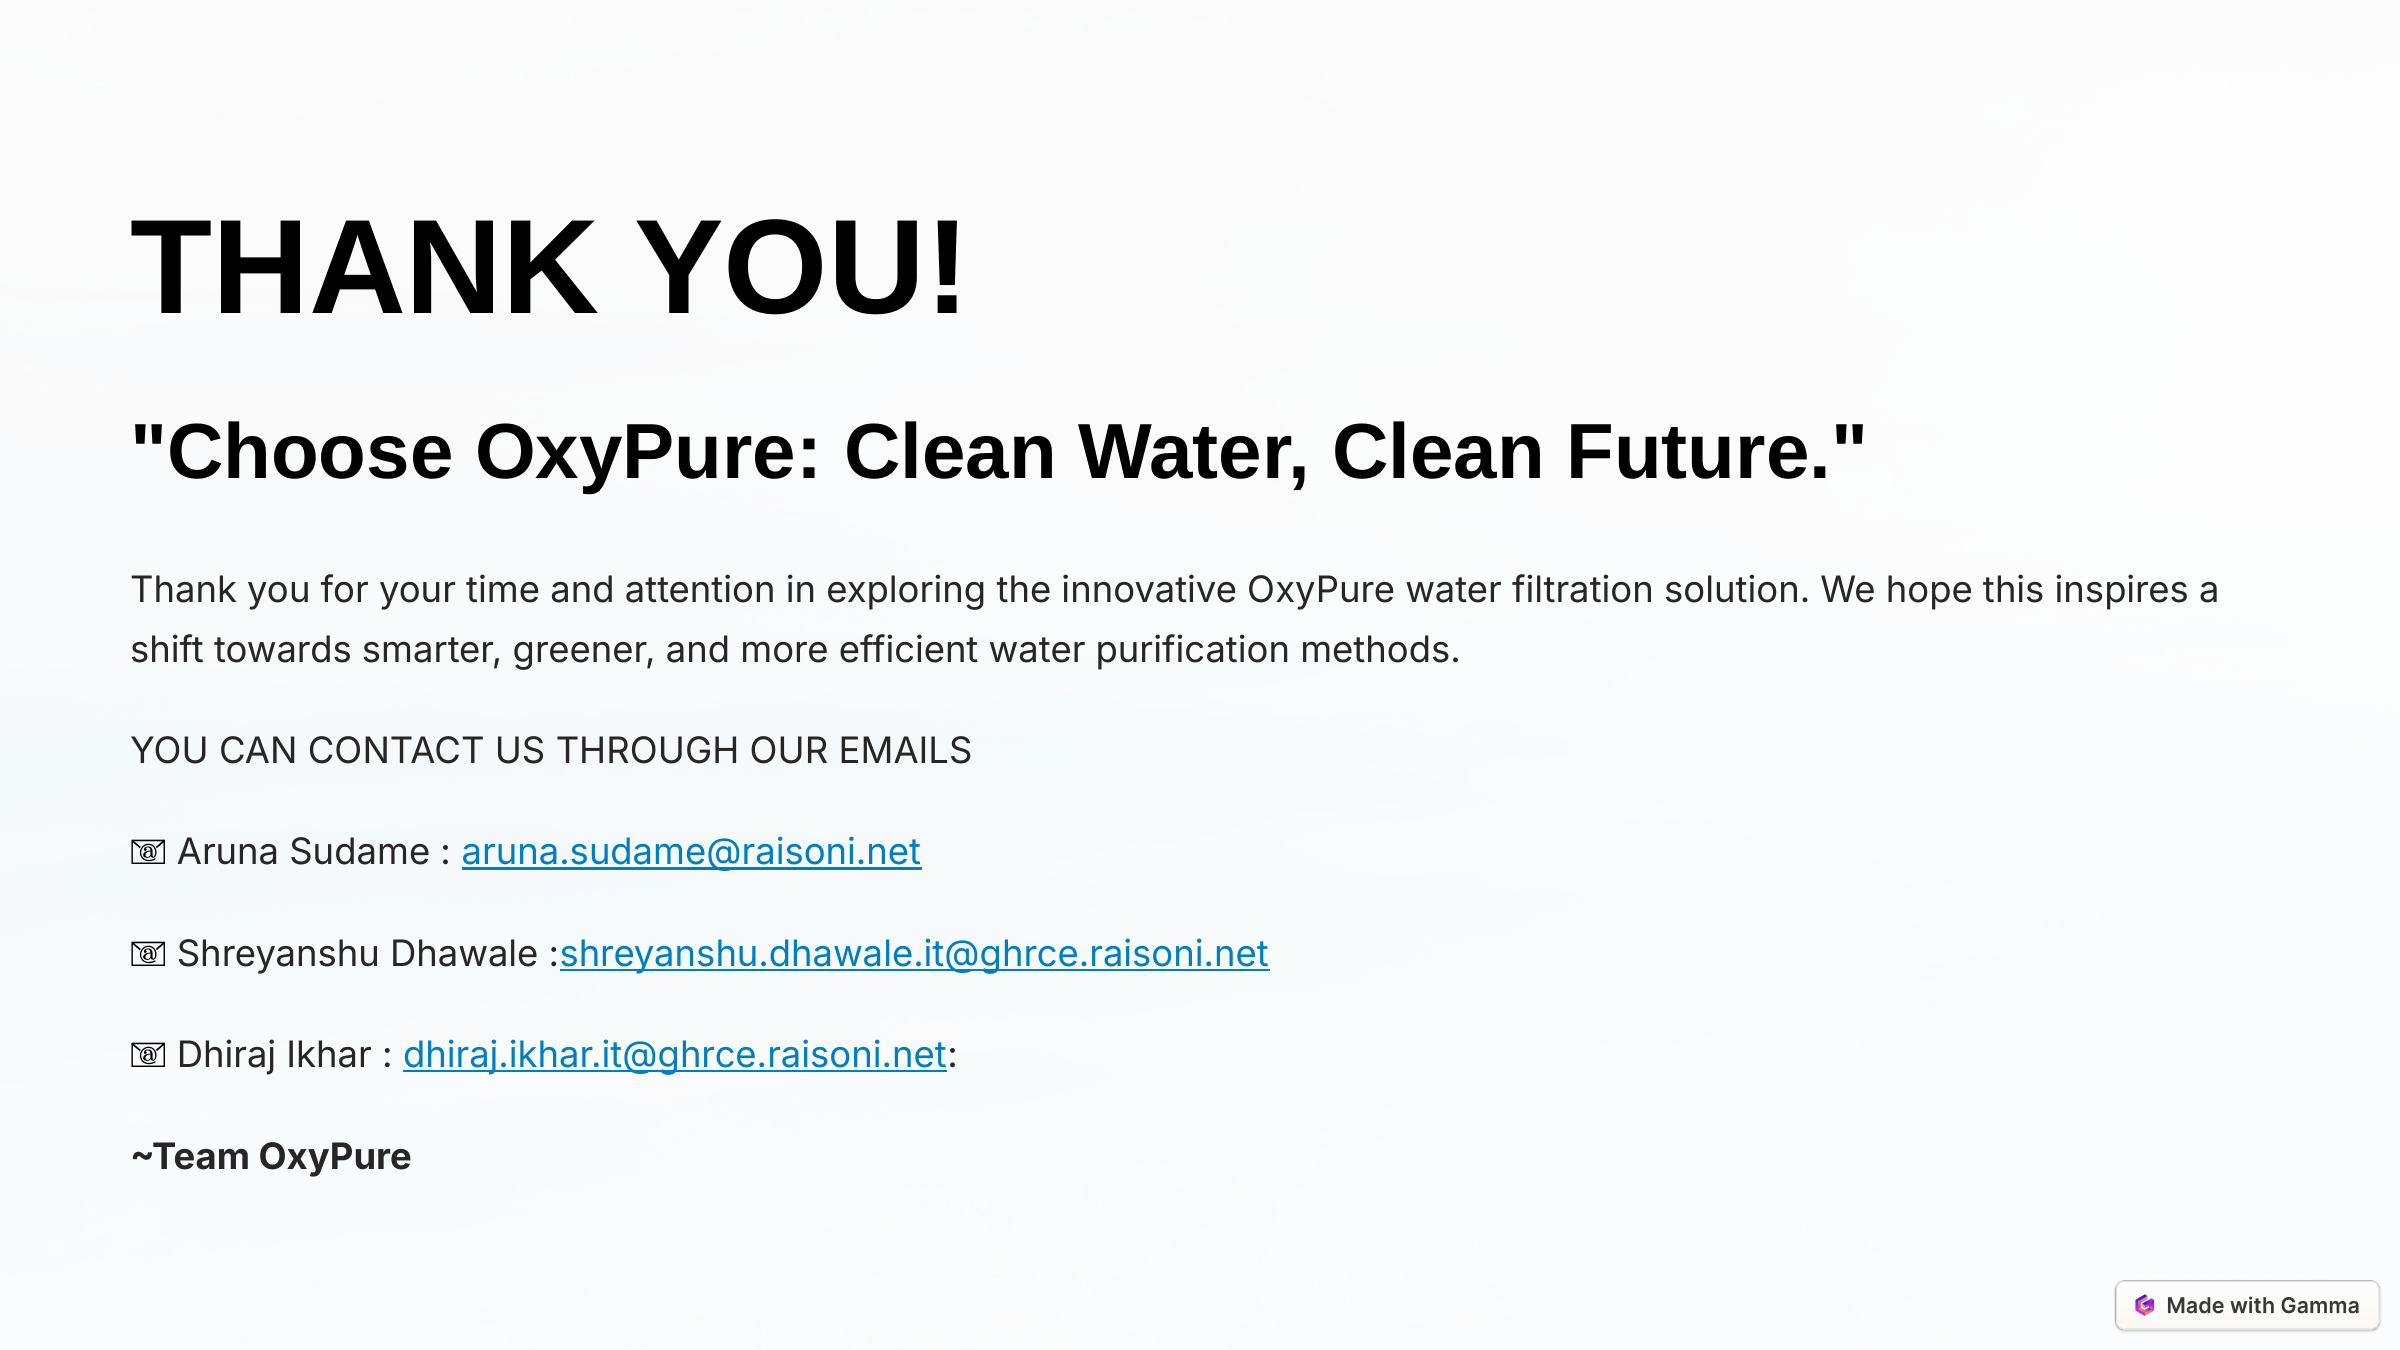

THANK YOU!
"Choose OxyPure: Clean Water, Clean Future."
Thank you for your time and attention in exploring the innovative OxyPure water filtration solution. We hope this inspires a shift towards smarter, greener, and more efficient water purification methods.
YOU CAN CONTACT US THROUGH OUR EMAILS
📧 Aruna Sudame : aruna.sudame@raisoni.net
📧 Shreyanshu Dhawale :shreyanshu.dhawale.it@ghrce.raisoni.net
📧 Dhiraj Ikhar : dhiraj.ikhar.it@ghrce.raisoni.net:
~Team OxyPure